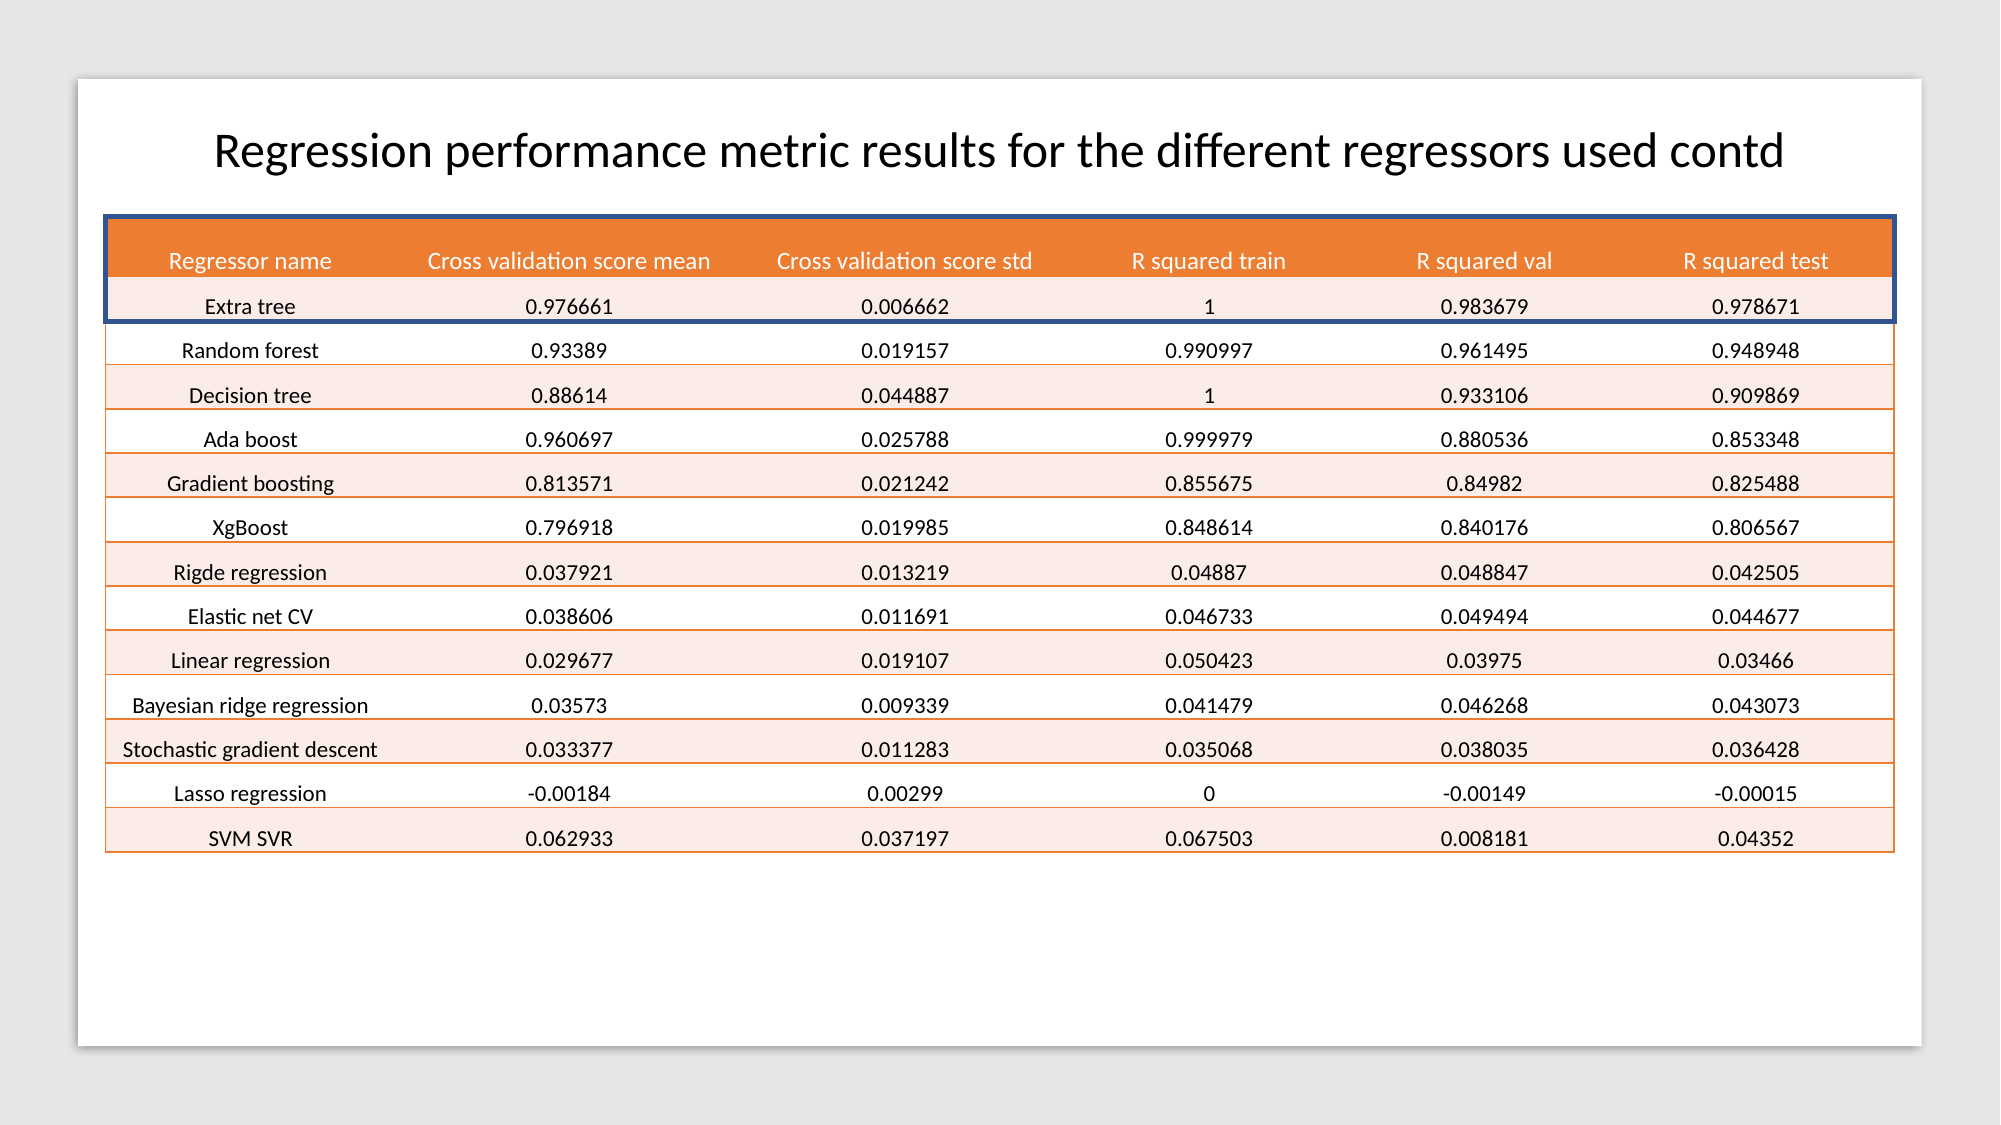

Regression performance metric results for the different regressors used contd
| Regressor name | Cross validation score mean | Cross validation score std | R squared train | R squared val | R squared test |
| --- | --- | --- | --- | --- | --- |
| Extra tree | 0.976661 | 0.006662 | 1 | 0.983679 | 0.978671 |
| Random forest | 0.93389 | 0.019157 | 0.990997 | 0.961495 | 0.948948 |
| Decision tree | 0.88614 | 0.044887 | 1 | 0.933106 | 0.909869 |
| Ada boost | 0.960697 | 0.025788 | 0.999979 | 0.880536 | 0.853348 |
| Gradient boosting | 0.813571 | 0.021242 | 0.855675 | 0.84982 | 0.825488 |
| XgBoost | 0.796918 | 0.019985 | 0.848614 | 0.840176 | 0.806567 |
| Rigde regression | 0.037921 | 0.013219 | 0.04887 | 0.048847 | 0.042505 |
| Elastic net CV | 0.038606 | 0.011691 | 0.046733 | 0.049494 | 0.044677 |
| Linear regression | 0.029677 | 0.019107 | 0.050423 | 0.03975 | 0.03466 |
| Bayesian ridge regression | 0.03573 | 0.009339 | 0.041479 | 0.046268 | 0.043073 |
| Stochastic gradient descent | 0.033377 | 0.011283 | 0.035068 | 0.038035 | 0.036428 |
| Lasso regression | -0.00184 | 0.00299 | 0 | -0.00149 | -0.00015 |
| SVM SVR | 0.062933 | 0.037197 | 0.067503 | 0.008181 | 0.04352 |

48